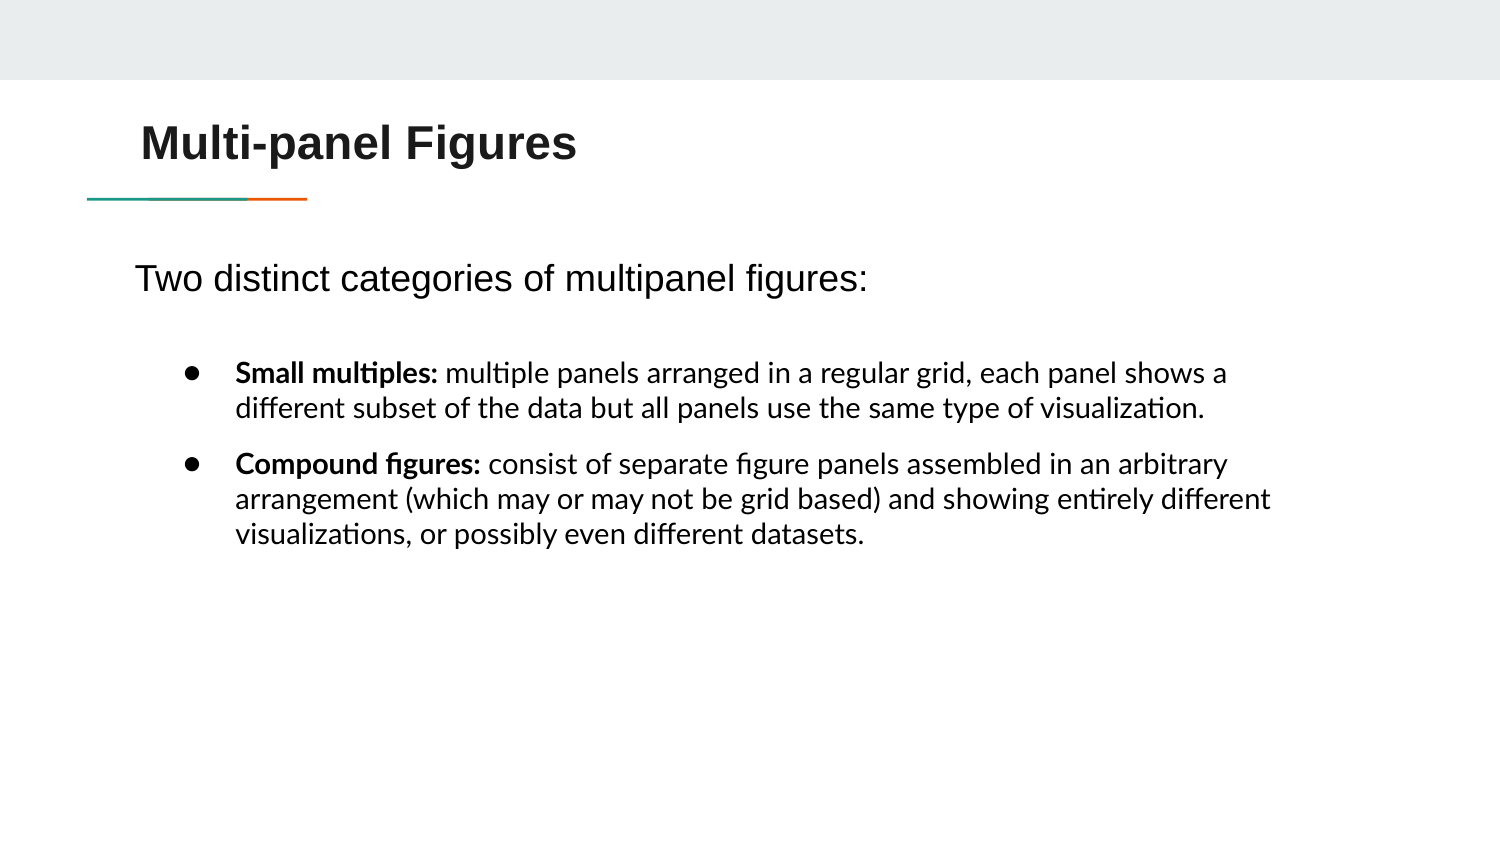

# Multi-panel Figures
Two distinct categories of multipanel figures:
Small multiples: multiple panels arranged in a regular grid, each panel shows a different subset of the data but all panels use the same type of visualization.
Compound figures: consist of separate figure panels assembled in an arbitrary arrangement (which may or may not be grid based) and showing entirely different visualizations, or possibly even different datasets.